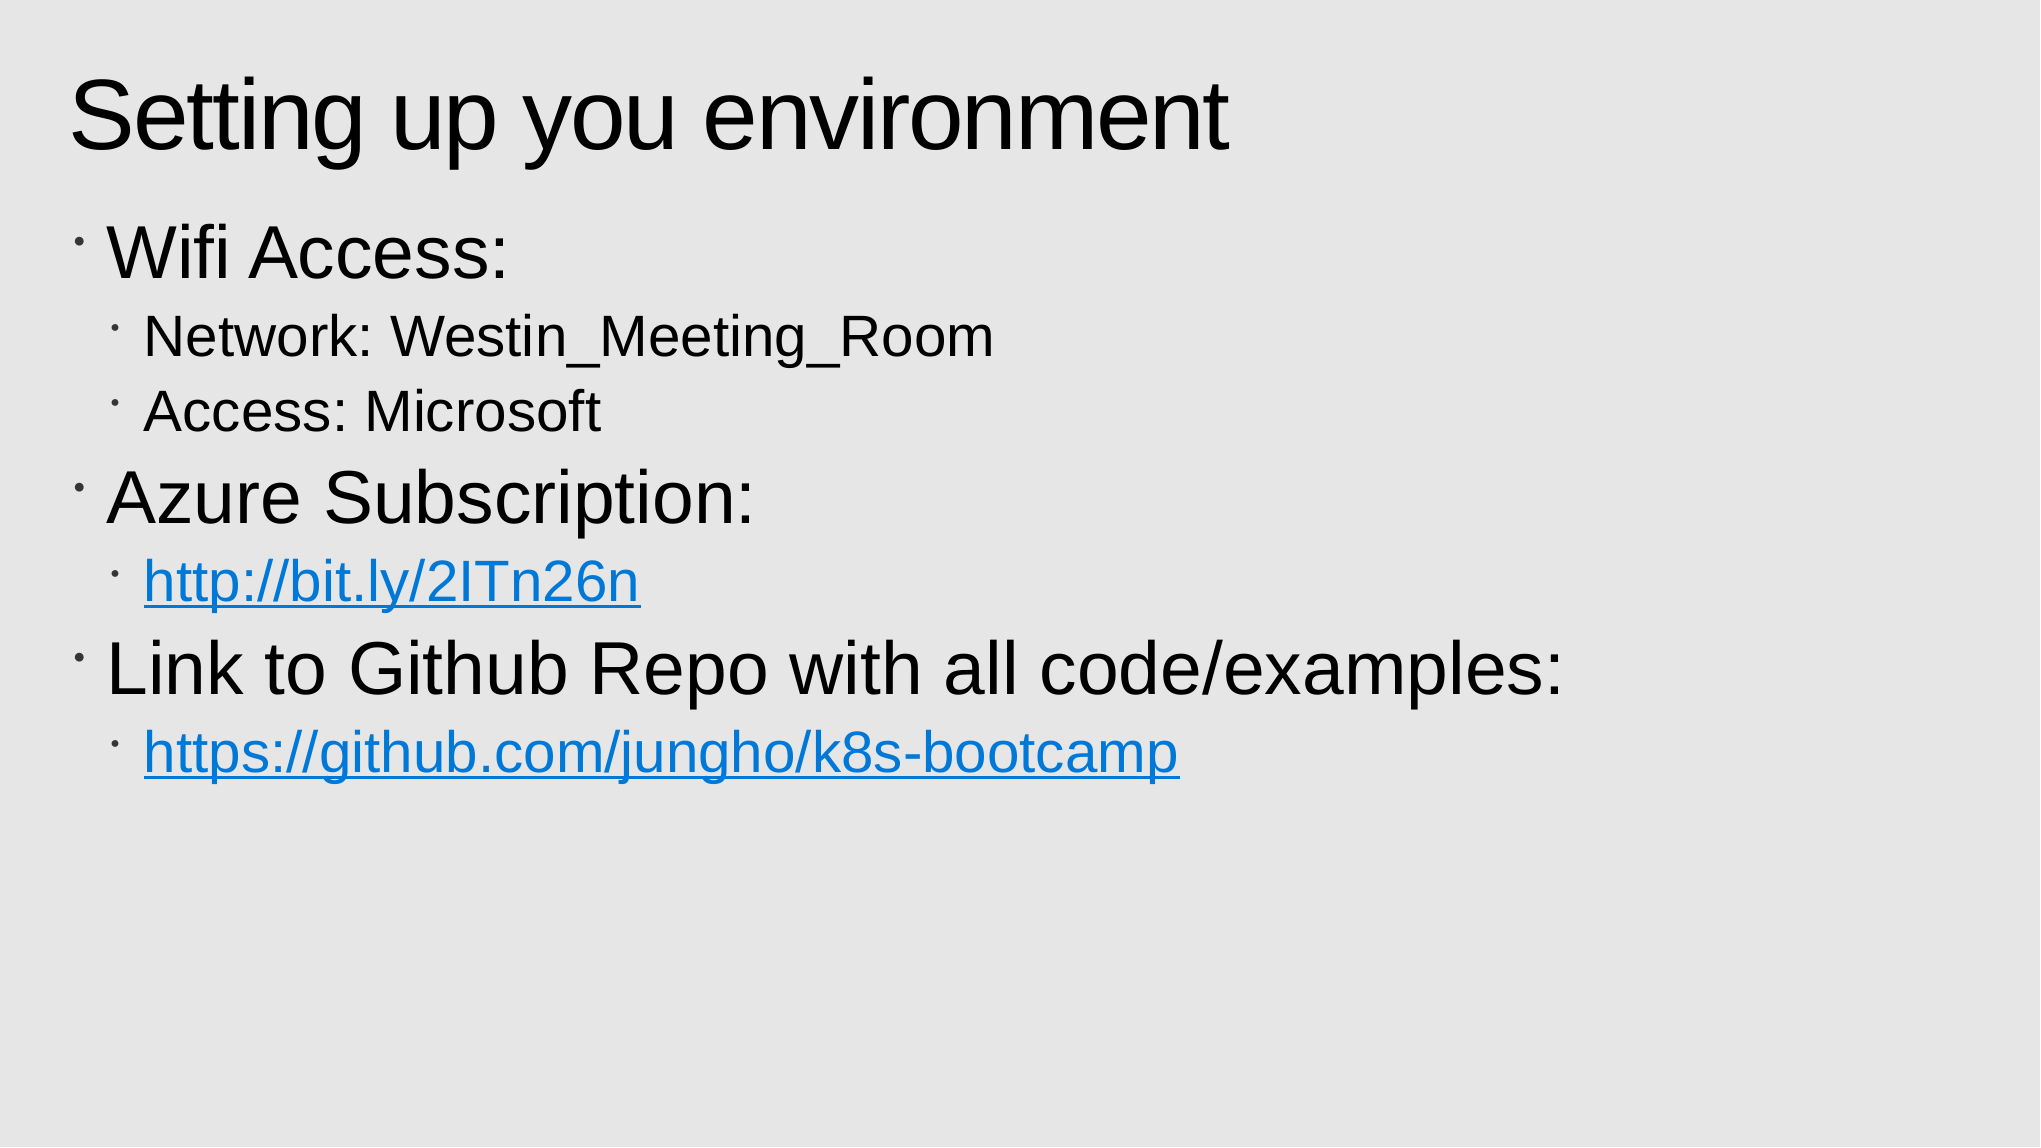

# Setting up you environment
Wifi Access:
Network: Westin_Meeting_Room
Access: Microsoft
Azure Subscription:
http://bit.ly/2ITn26n
Link to Github Repo with all code/examples:
https://github.com/jungho/k8s-bootcamp